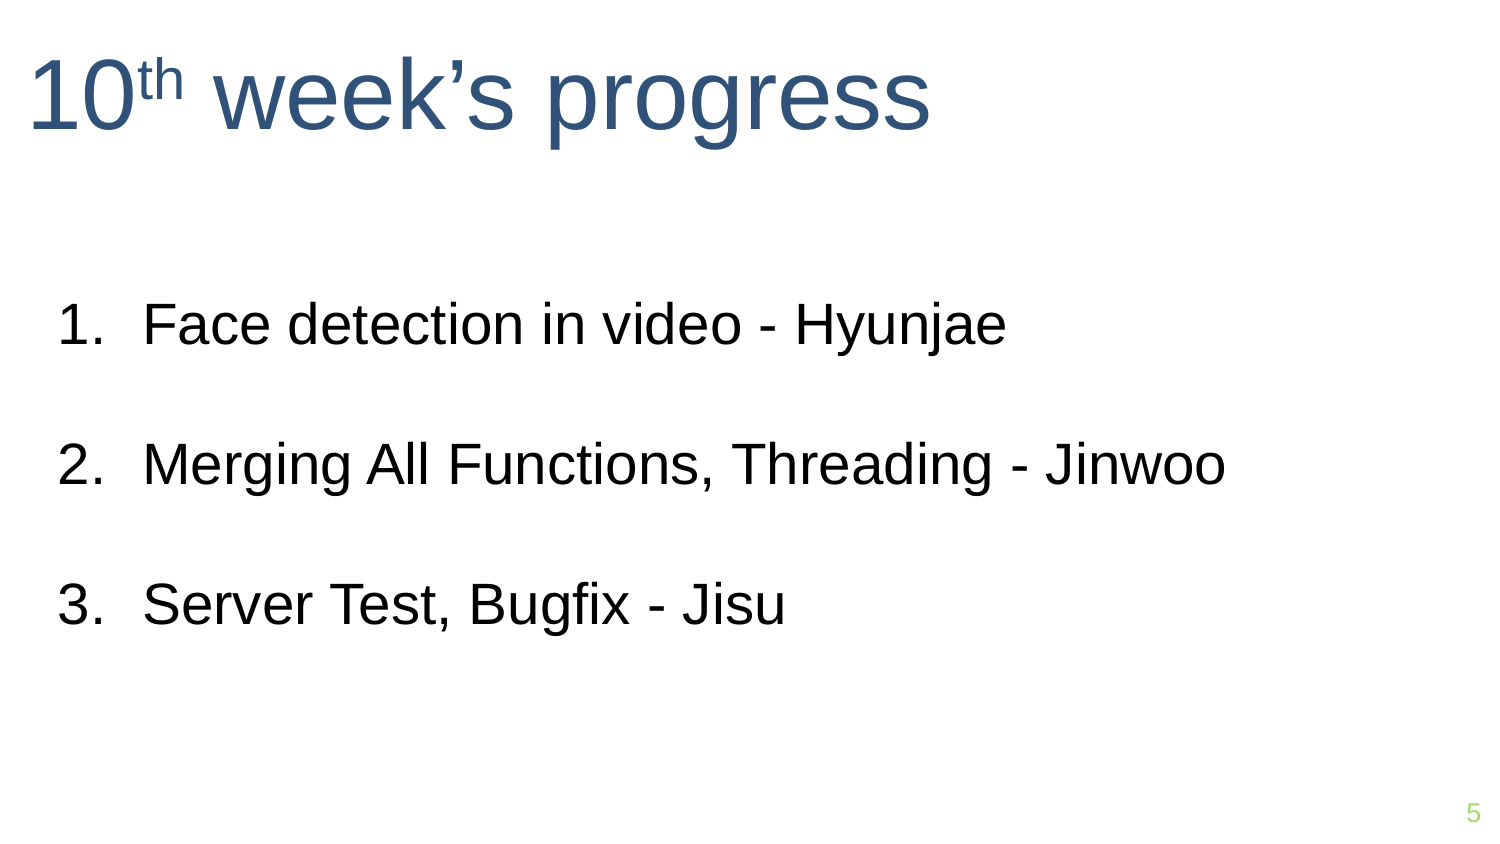

10th week’s progress
Face detection in video - Hyunjae
Merging All Functions, Threading - Jinwoo
Server Test, Bugfix - Jisu
5